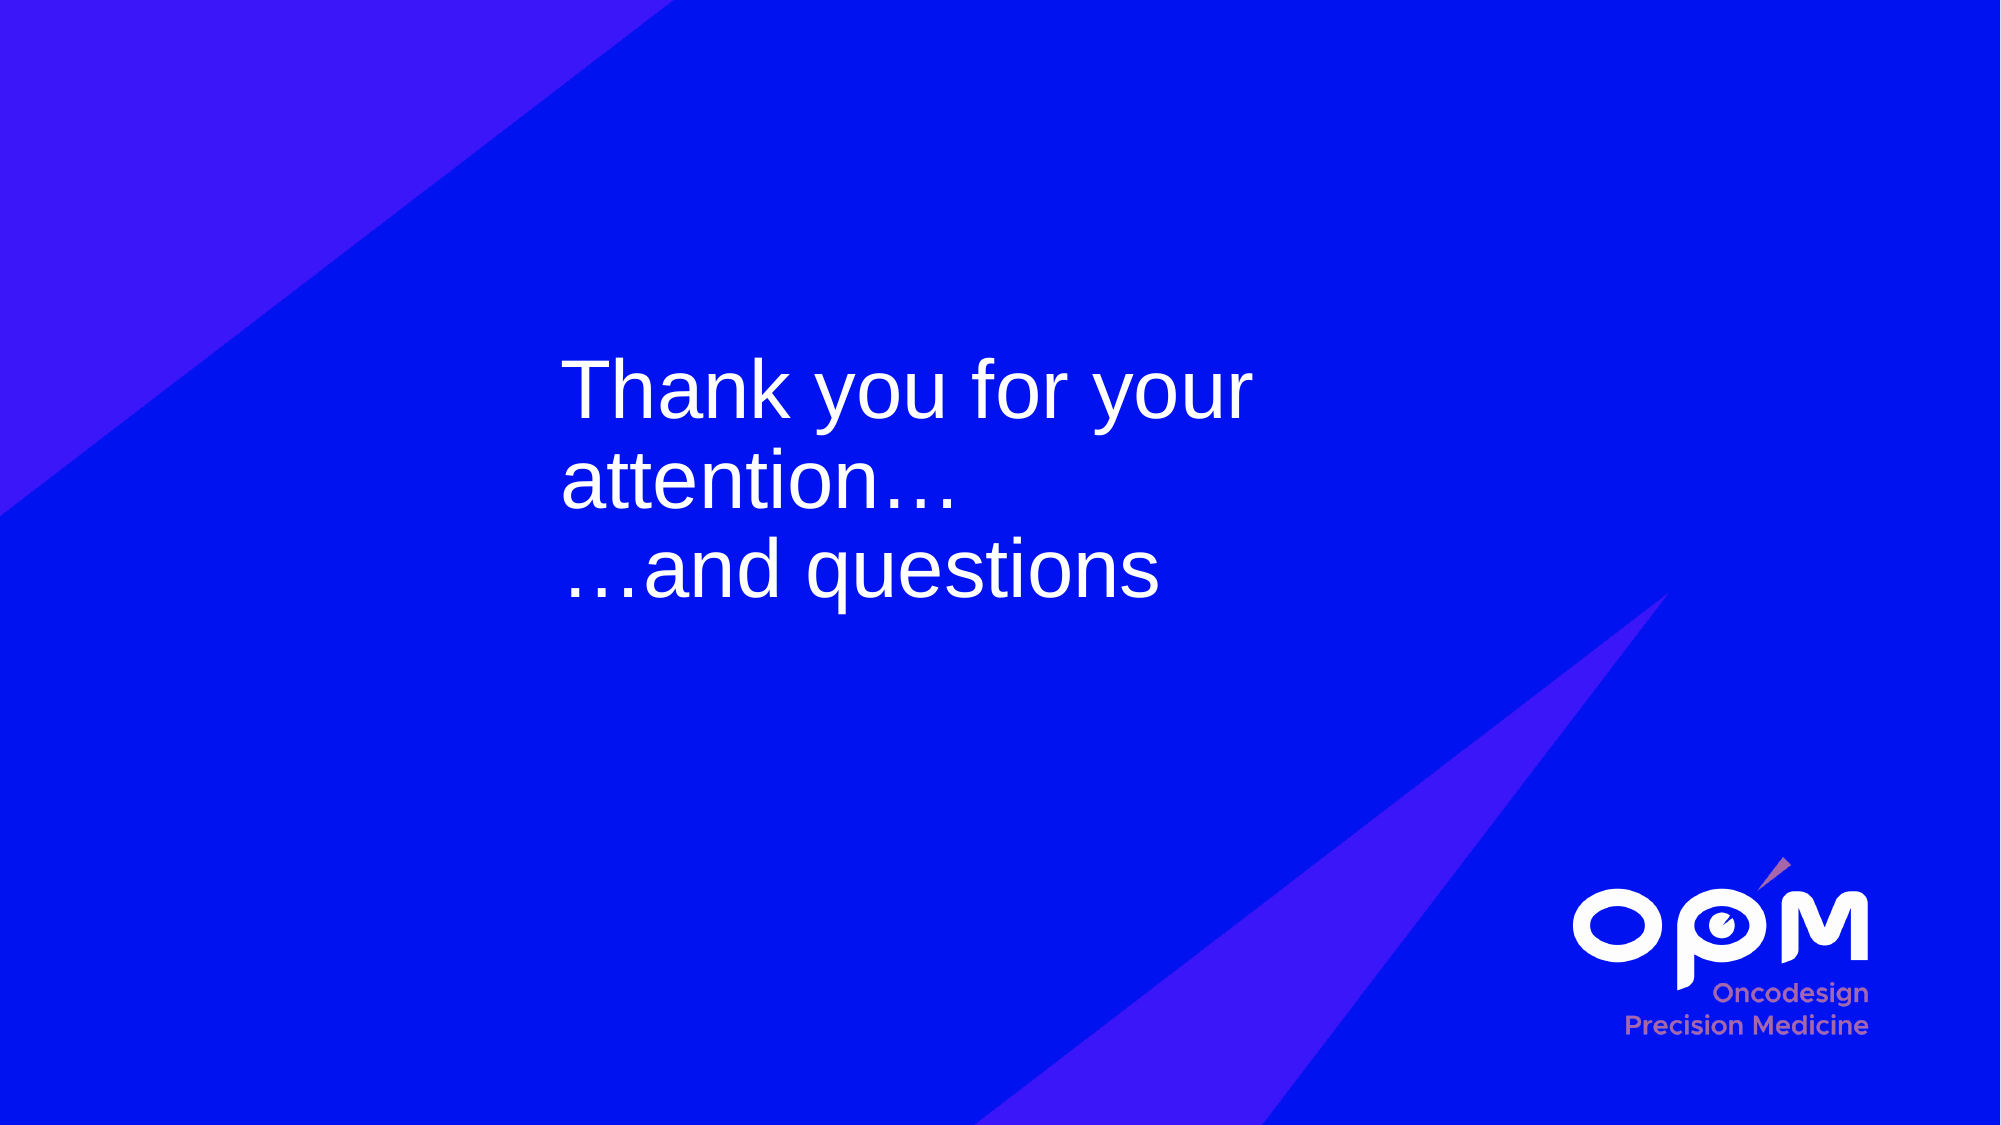

# Thank you for your attention… …and questions